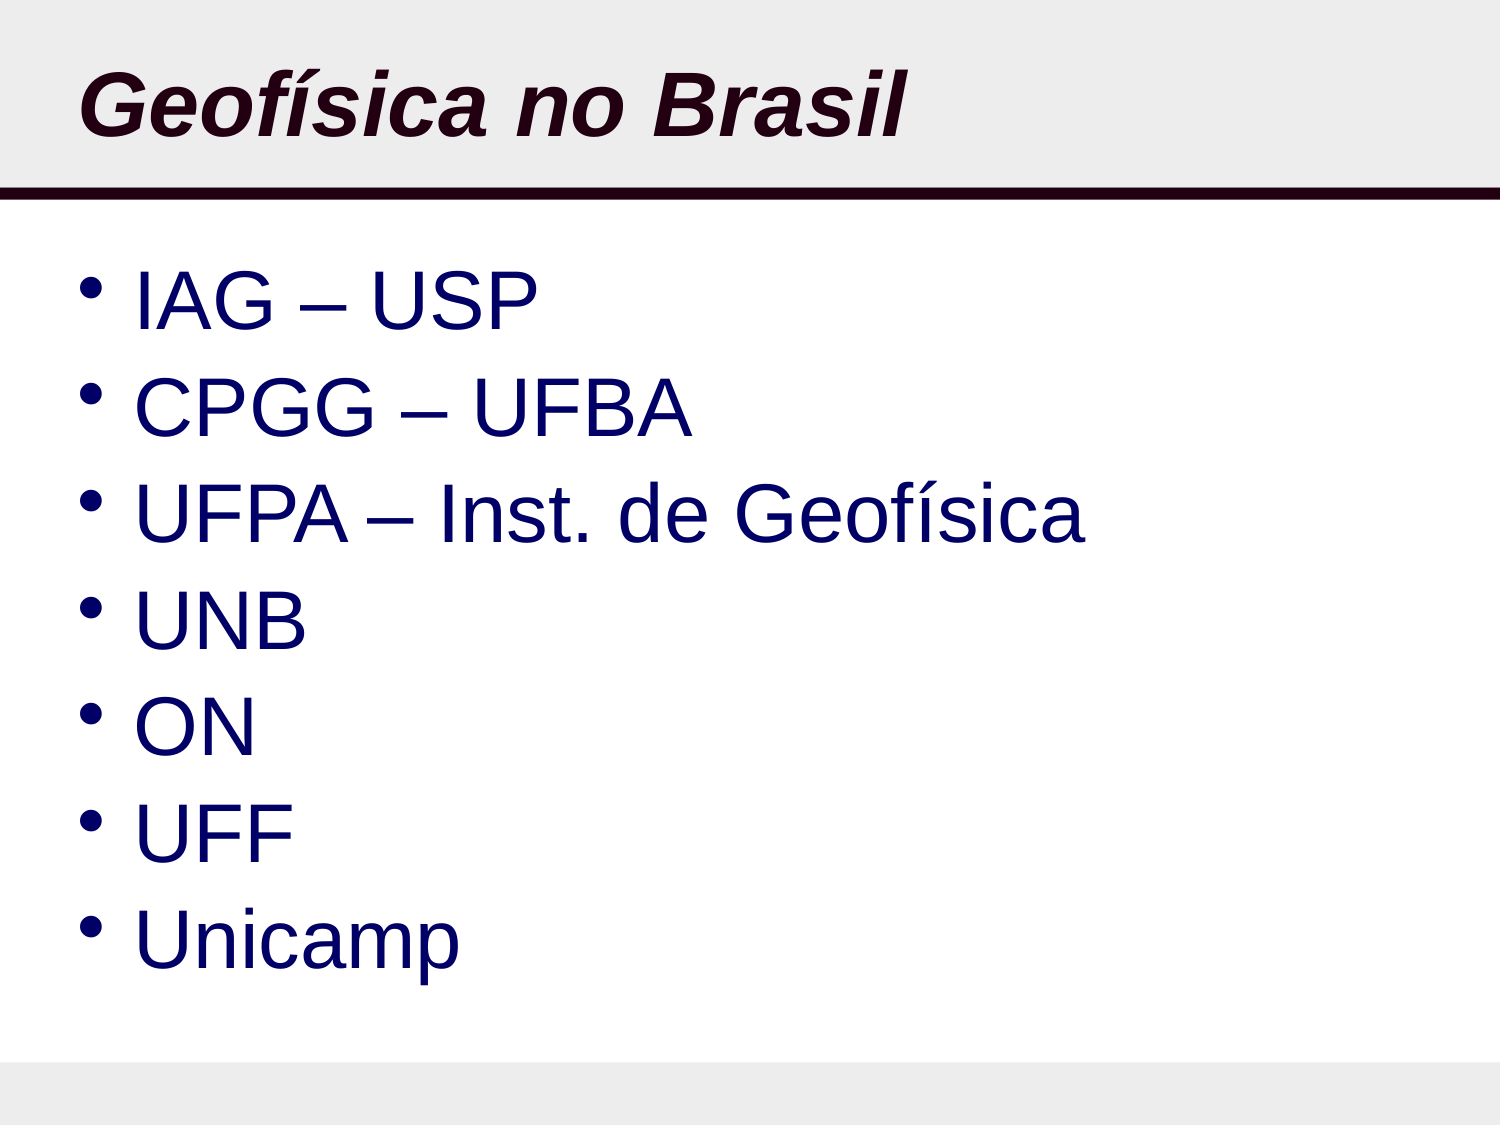

# Geofísica no Brasil
IAG – USP
CPGG – UFBA
UFPA – Inst. de Geofísica
UNB
ON
UFF
Unicamp